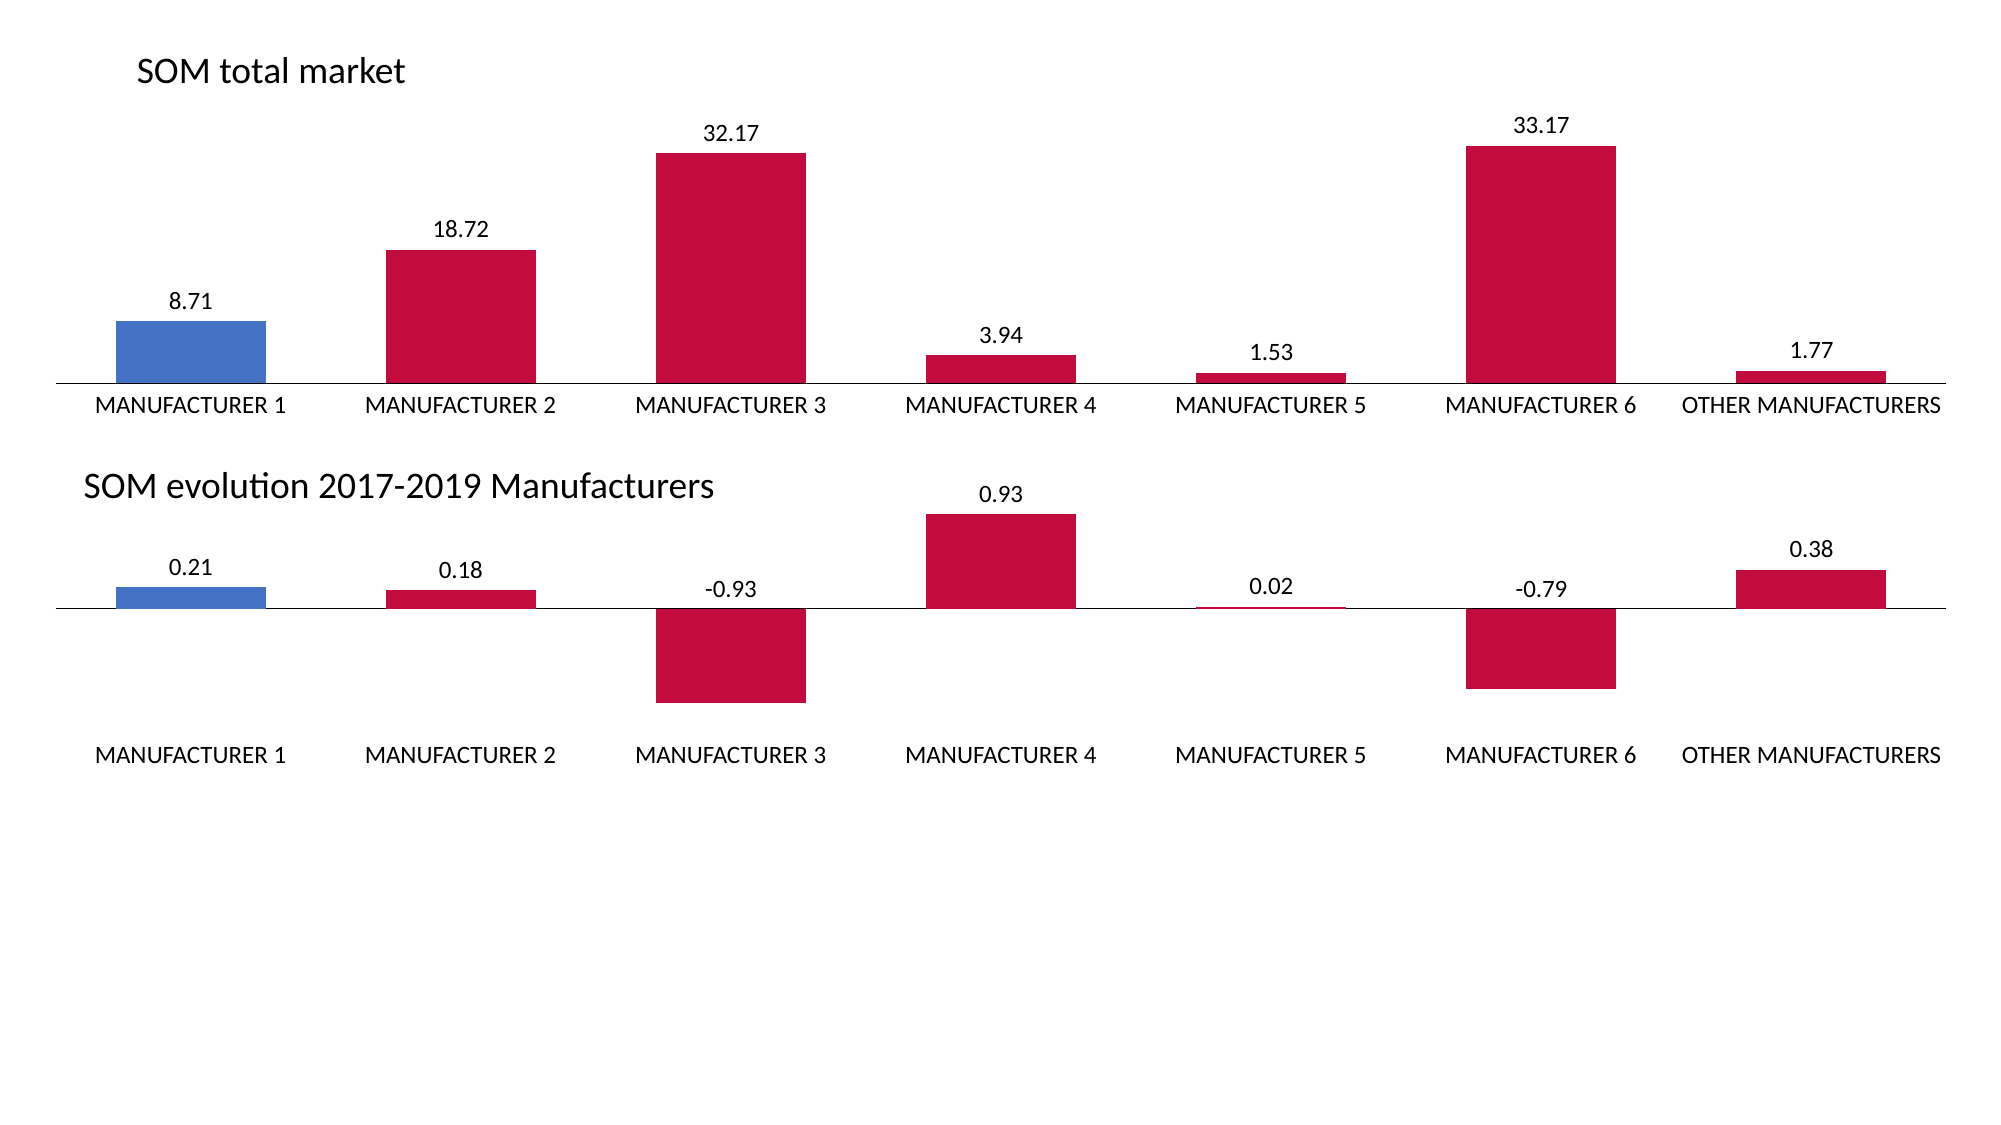

SOM total market

### Chart

| Category |  |
|---|---|
MANUFACTURER 1
MANUFACTURER 2
MANUFACTURER 3
MANUFACTURER 4
MANUFACTURER 5
MANUFACTURER 6
OTHER MANUFACTURERS
SOM evolution 2017-2019 Manufacturers

### Chart

| Category |  |
|---|---|
MANUFACTURER 1
MANUFACTURER 2
MANUFACTURER 3
MANUFACTURER 4
MANUFACTURER 5
MANUFACTURER 6
OTHER MANUFACTURERS